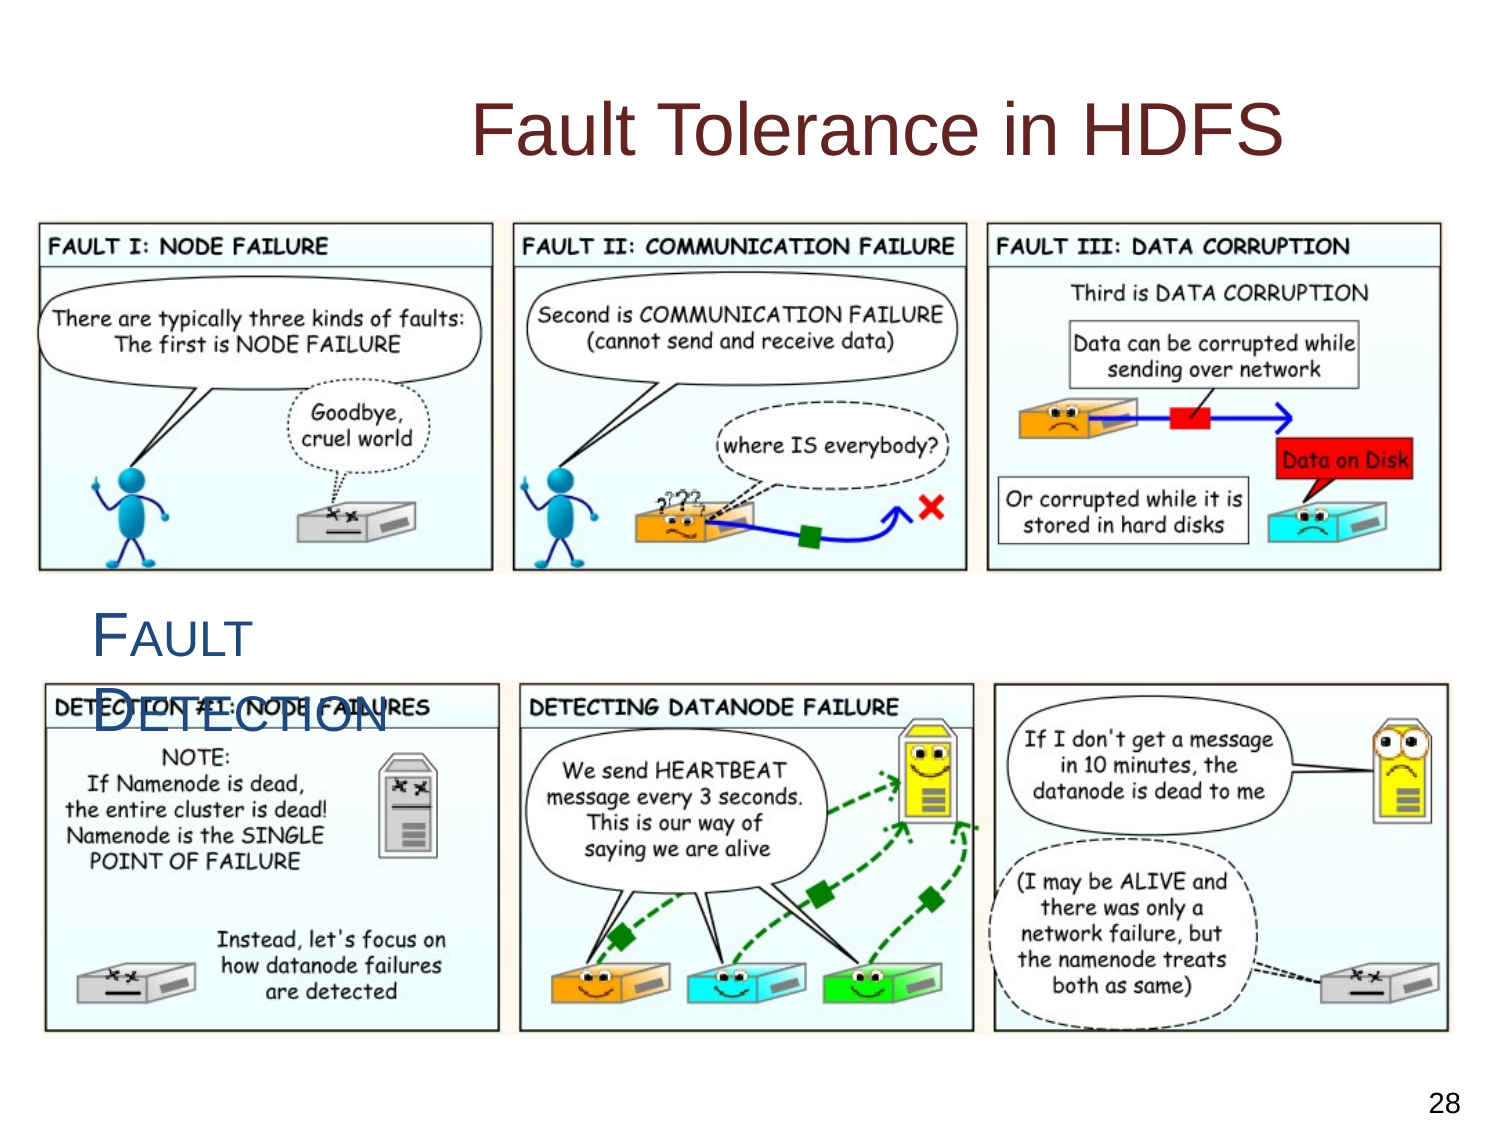

# Fault Tolerance in HDFS

FAULT DETECTION

28